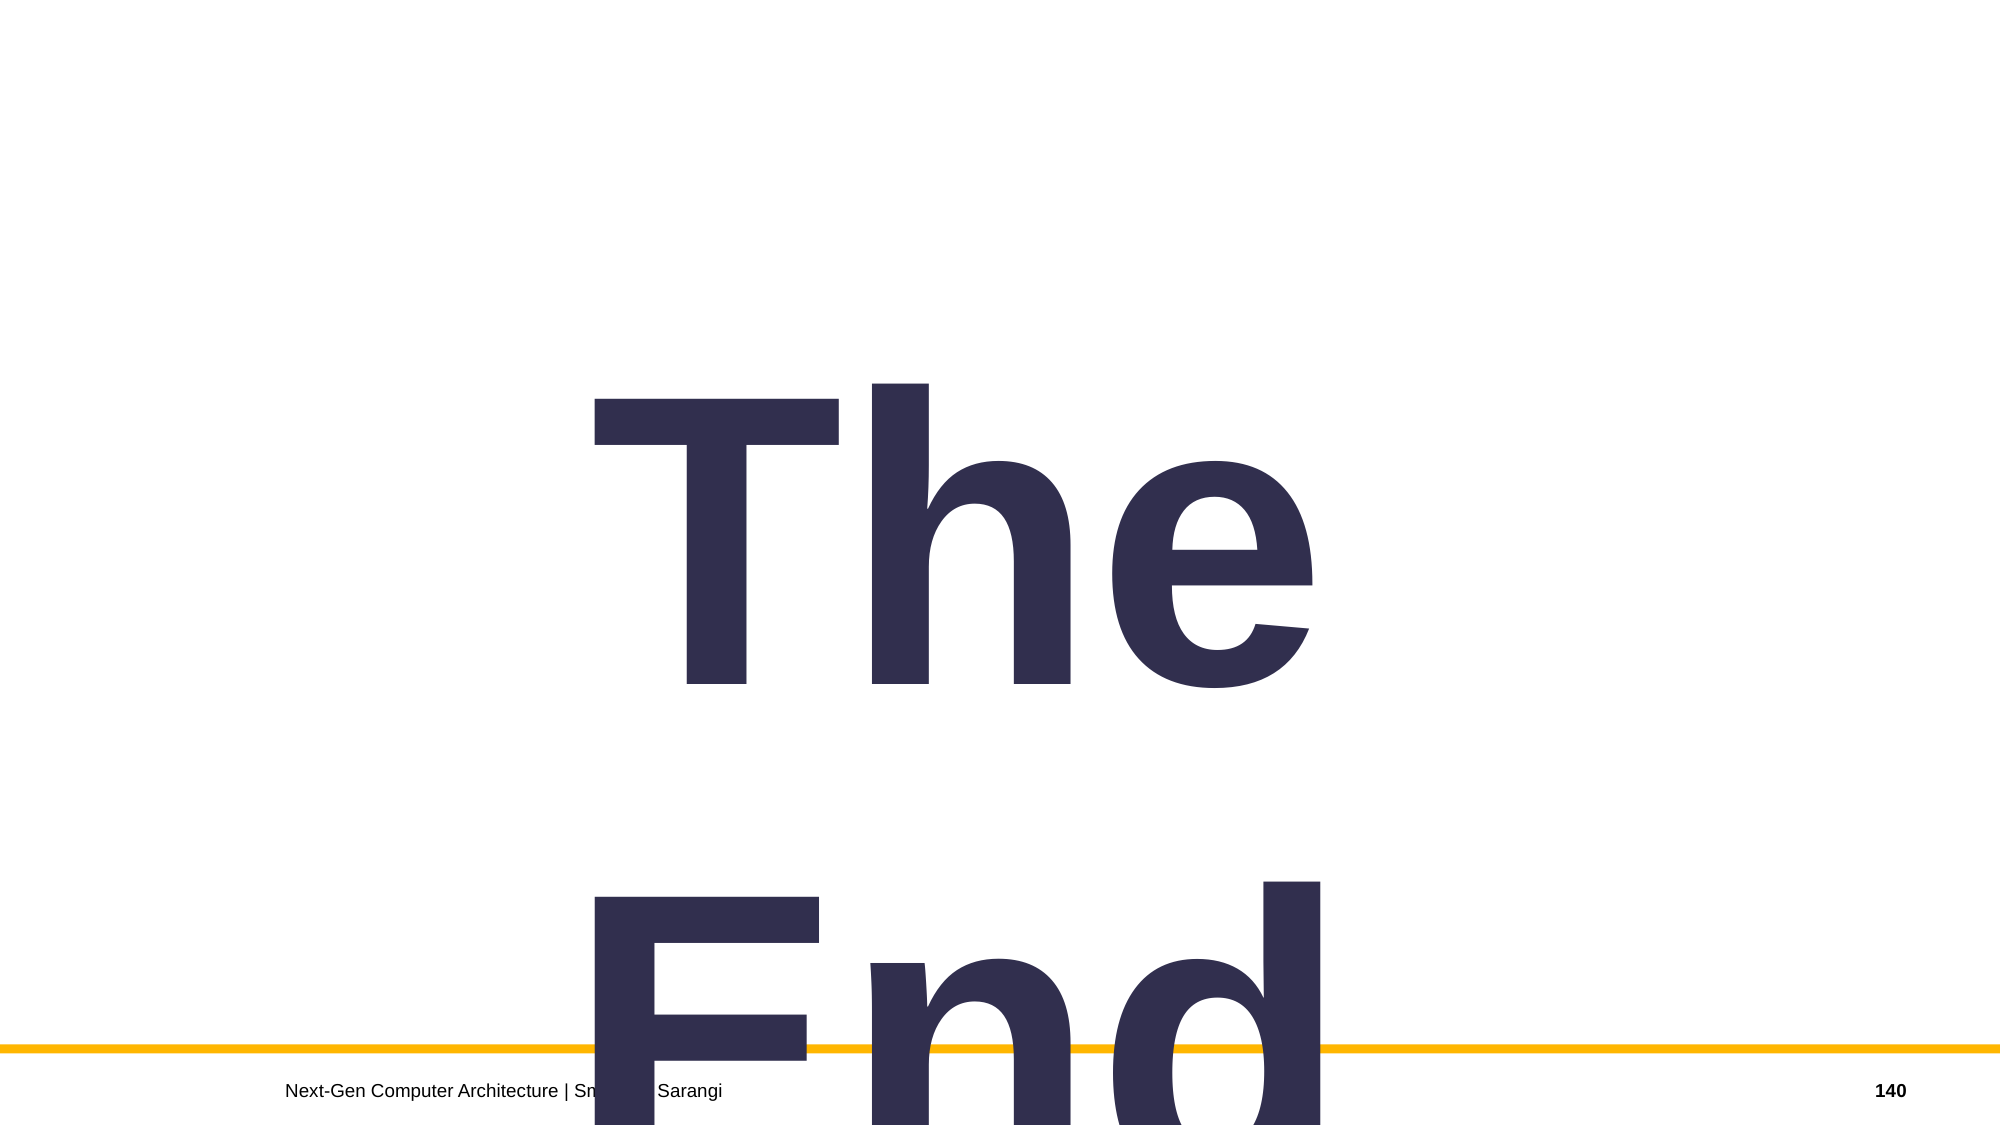

The End
140
Next-Gen Computer Architecture | Smruti R. Sarangi